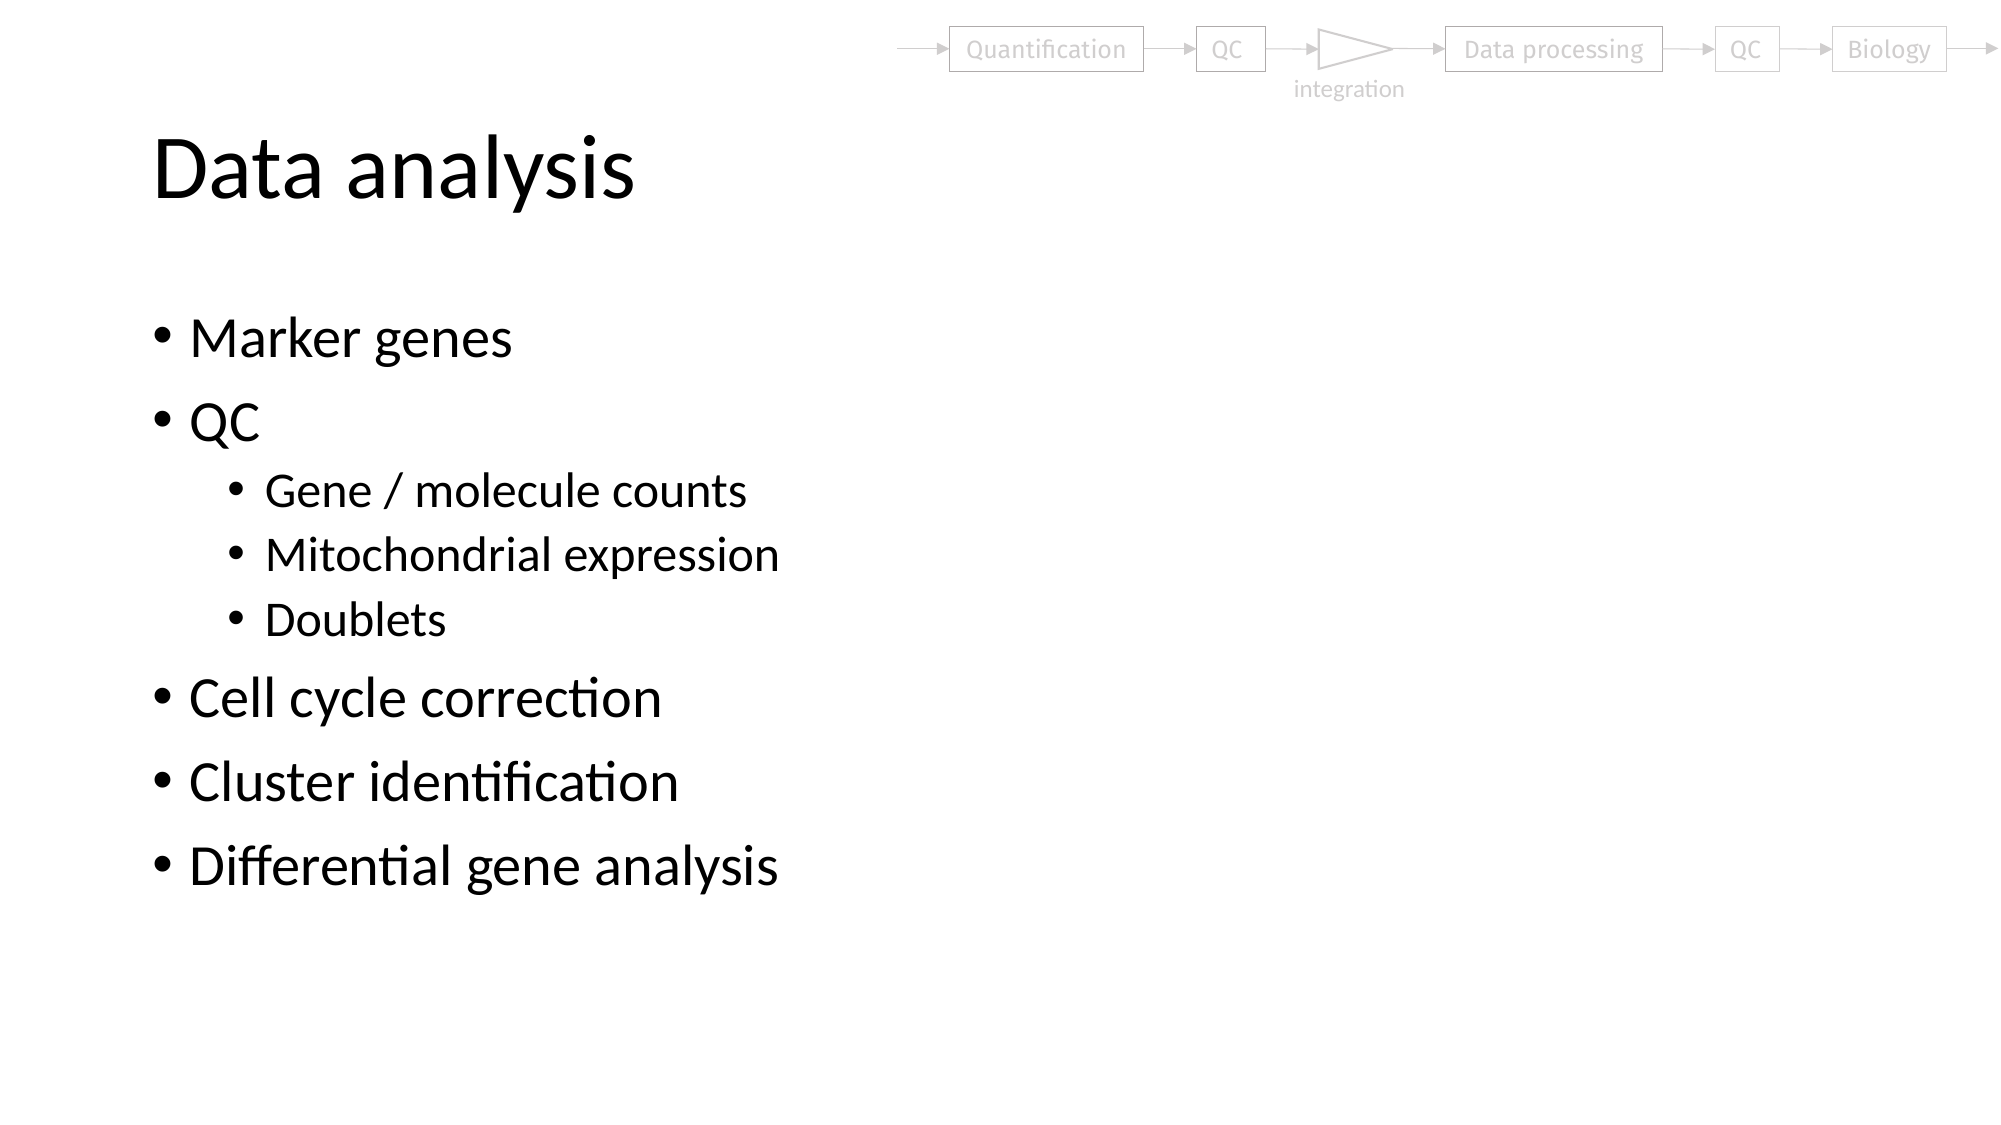

Quantification
QC
Data processing
QC
Biology
integration
# Data analysis
Marker genes
QC
Gene / molecule counts
Mitochondrial expression
Doublets
Cell cycle correction
Cluster identification
Differential gene analysis